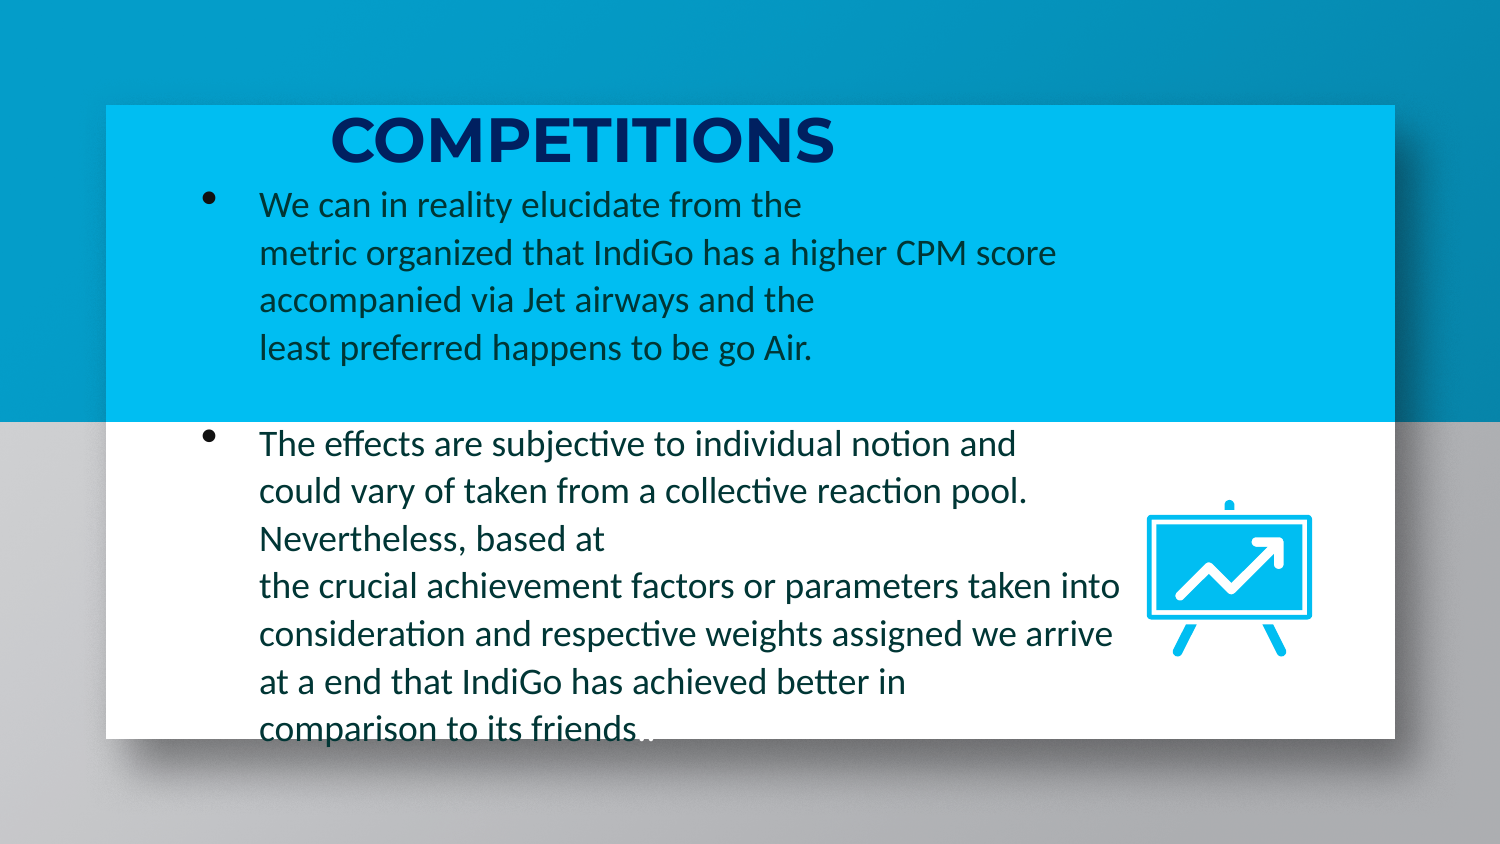

# COMPETITIONS
We can in reality elucidate from the metric organized that IndiGo has a higher CPM score accompanied via Jet airways and the least preferred happens to be go Air.

The effects are subjective to individual notion and could vary of taken from a collective reaction pool. Nevertheless, based at the crucial achievement factors or parameters taken into consideration and respective weights assigned we arrive at a end that IndiGo has achieved better in comparison to its friends..